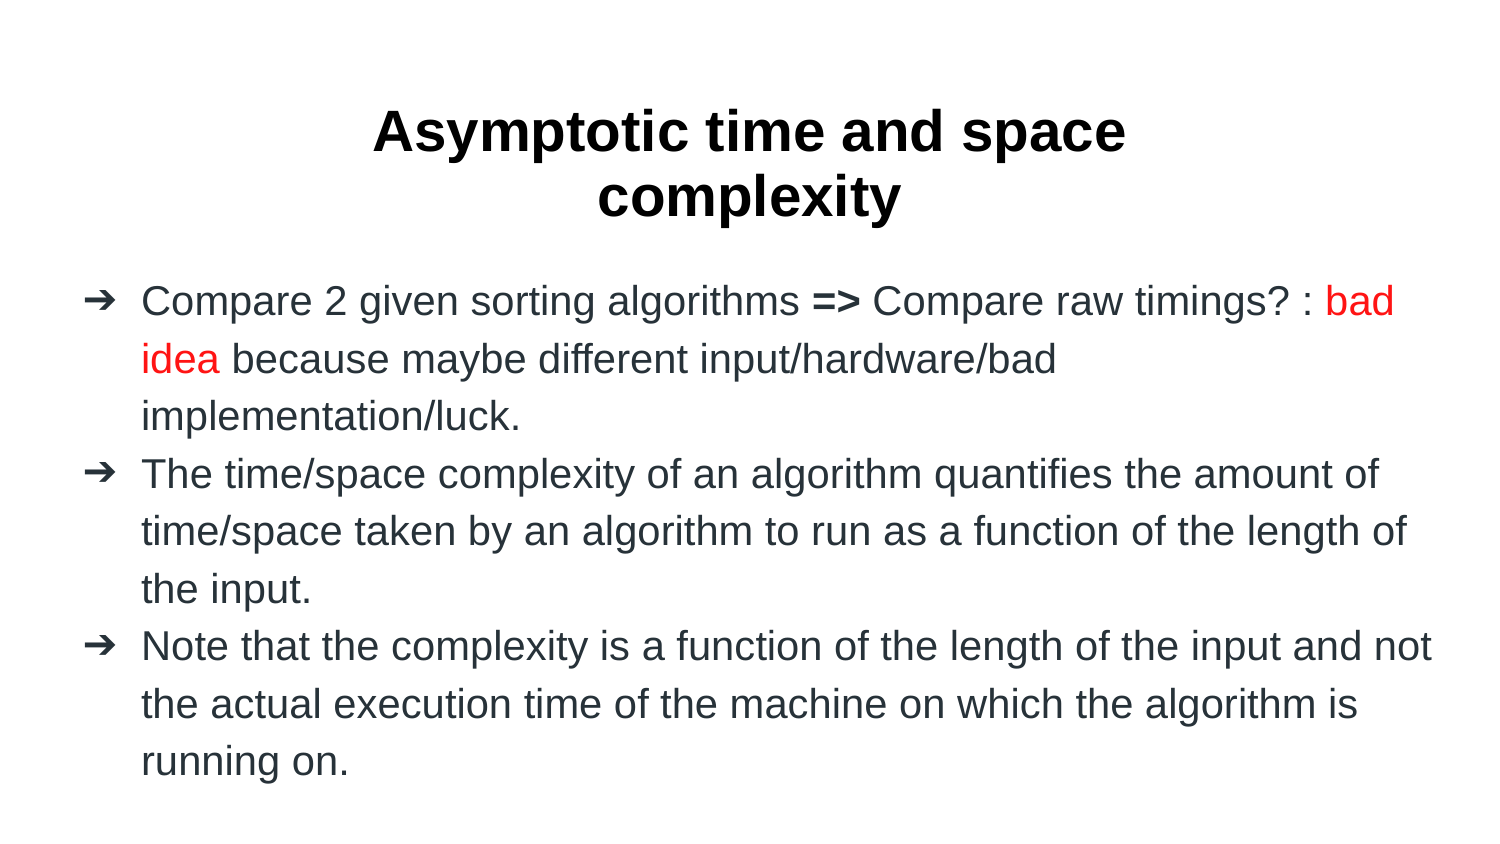

# Asymptotic time and space complexity
Compare 2 given sorting algorithms => Compare raw timings? : bad idea because maybe different input/hardware/bad implementation/luck.
The time/space complexity of an algorithm quantifies the amount of time/space taken by an algorithm to run as a function of the length of the input.
Note that the complexity is a function of the length of the input and not the actual execution time of the machine on which the algorithm is running on.